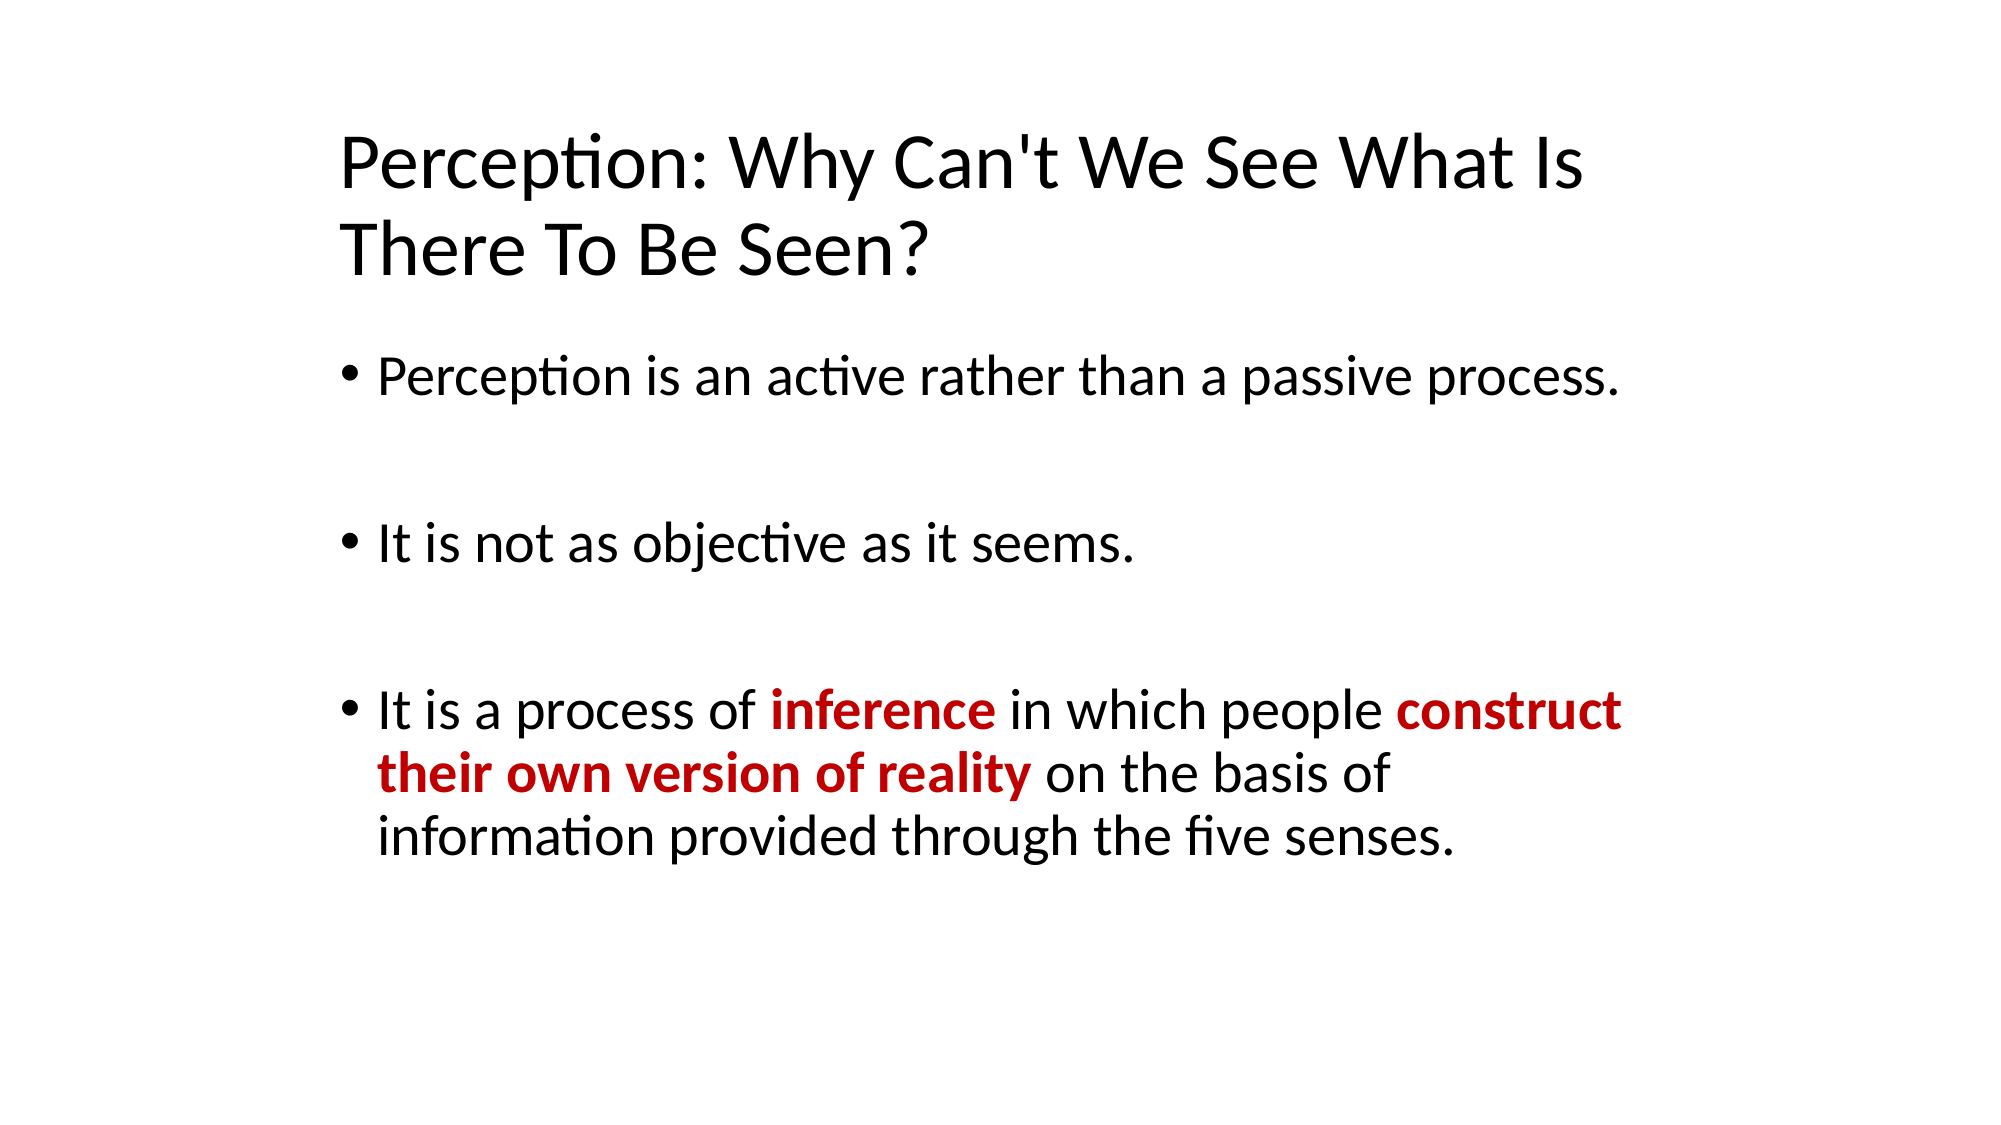

# Perception: Why Can't We See What Is There To Be Seen?
Perception is an active rather than a passive process.

It is not as objective as it seems.

It is a process of inference in which people construct their own version of reality on the basis of information provided through the five senses.